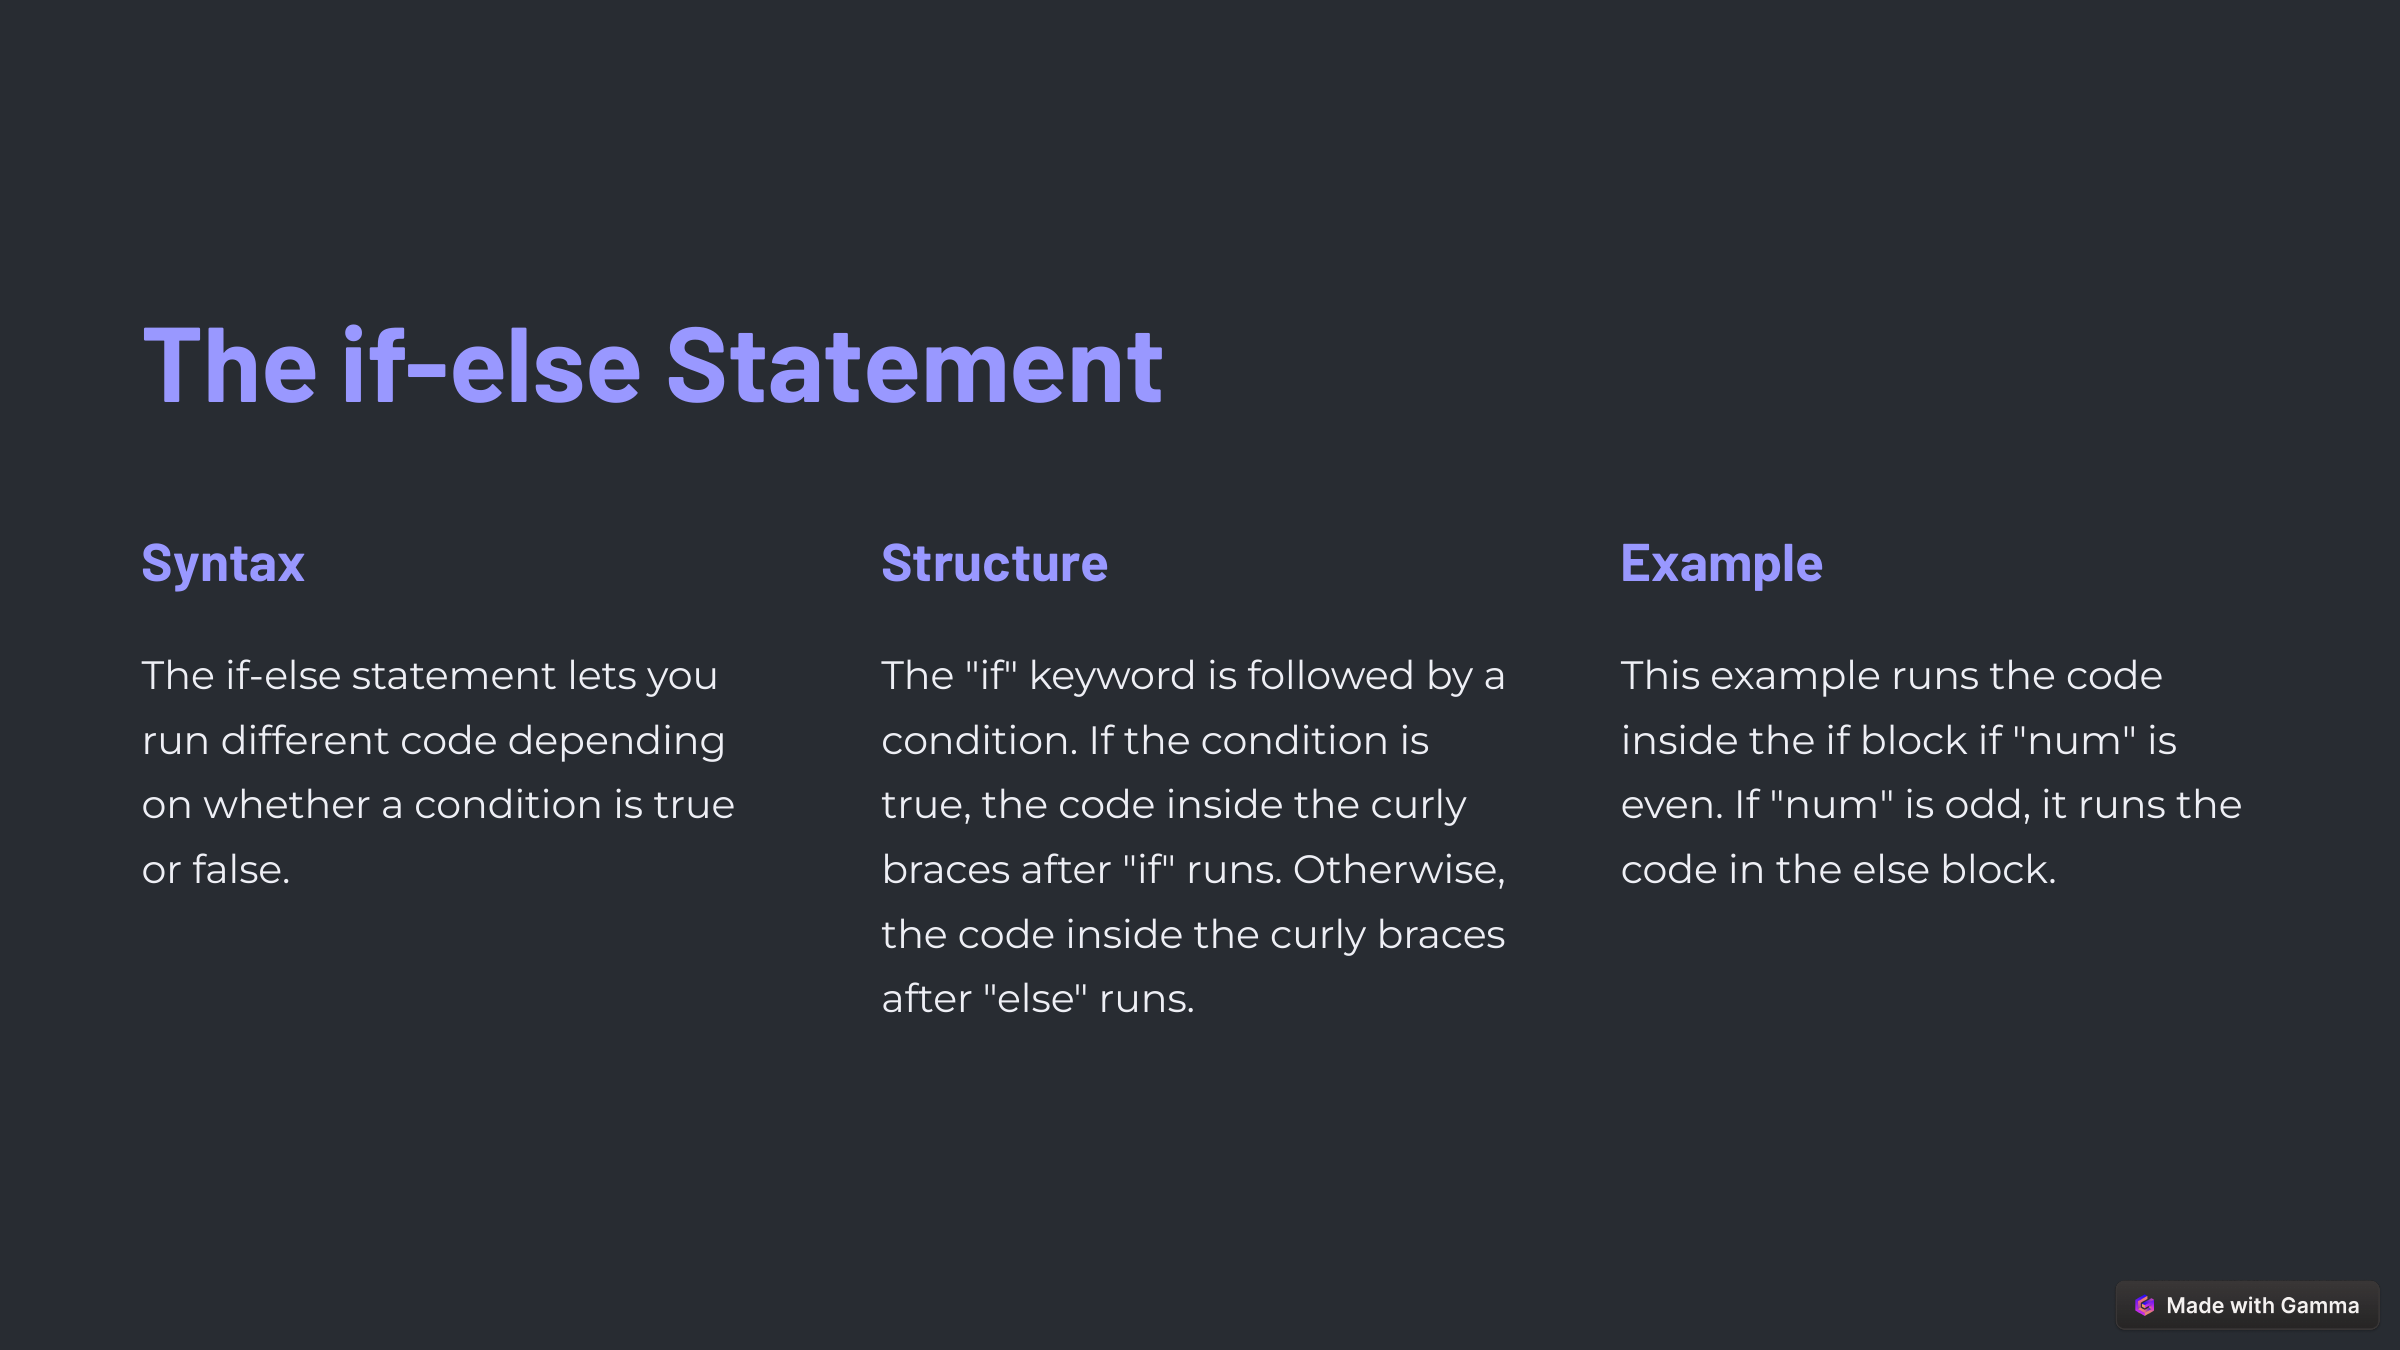

The if-else Statement
Syntax
Structure
Example
The if-else statement lets you run different code depending on whether a condition is true or false.
The "if" keyword is followed by a condition. If the condition is true, the code inside the curly braces after "if" runs. Otherwise, the code inside the curly braces after "else" runs.
This example runs the code inside the if block if "num" is even. If "num" is odd, it runs the code in the else block.